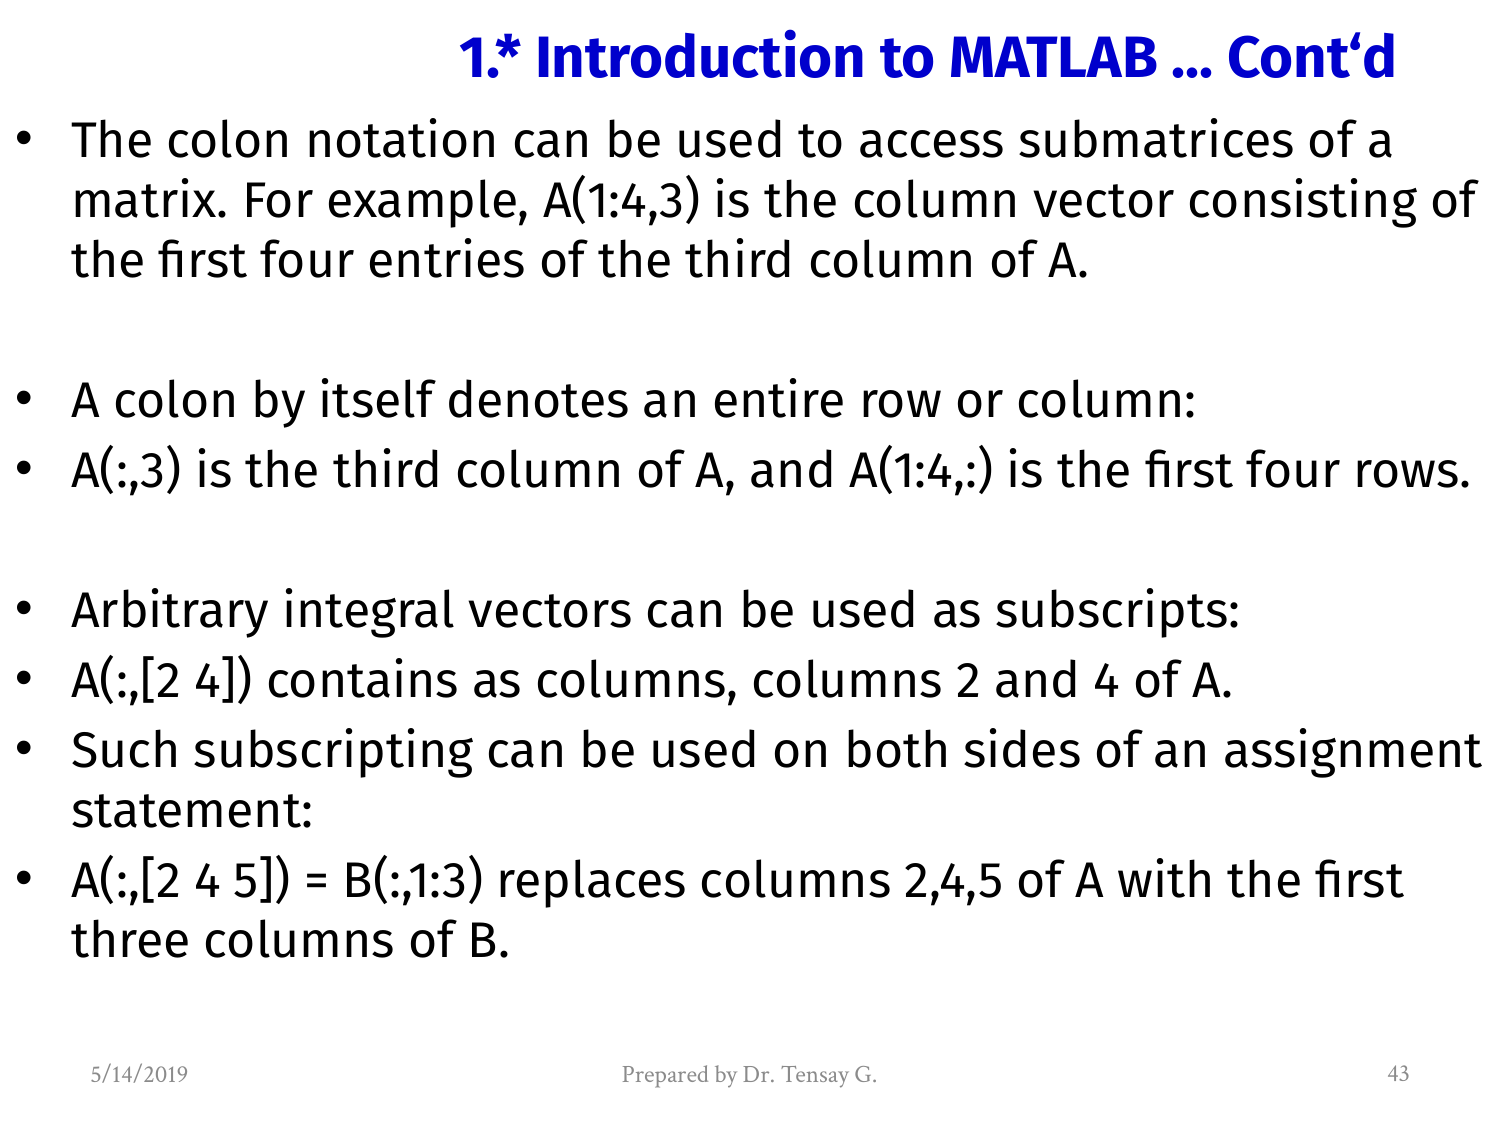

# 1.* Introduction to MATLAB ... Cont‘d
The colon notation can be used to access submatrices of a matrix. For example, A(1:4,3) is the column vector consisting of the first four entries of the third column of A.

A colon by itself denotes an entire row or column:
A(:,3) is the third column of A, and A(1:4,:) is the first four rows.

Arbitrary integral vectors can be used as subscripts:
A(:,[2 4]) contains as columns, columns 2 and 4 of A.
Such subscripting can be used on both sides of an assignment statement:
A(:,[2 4 5]) = B(:,1:3) replaces columns 2,4,5 of A with the first three columns of B.
5/14/2019
Prepared by Dr. Tensay G.
43